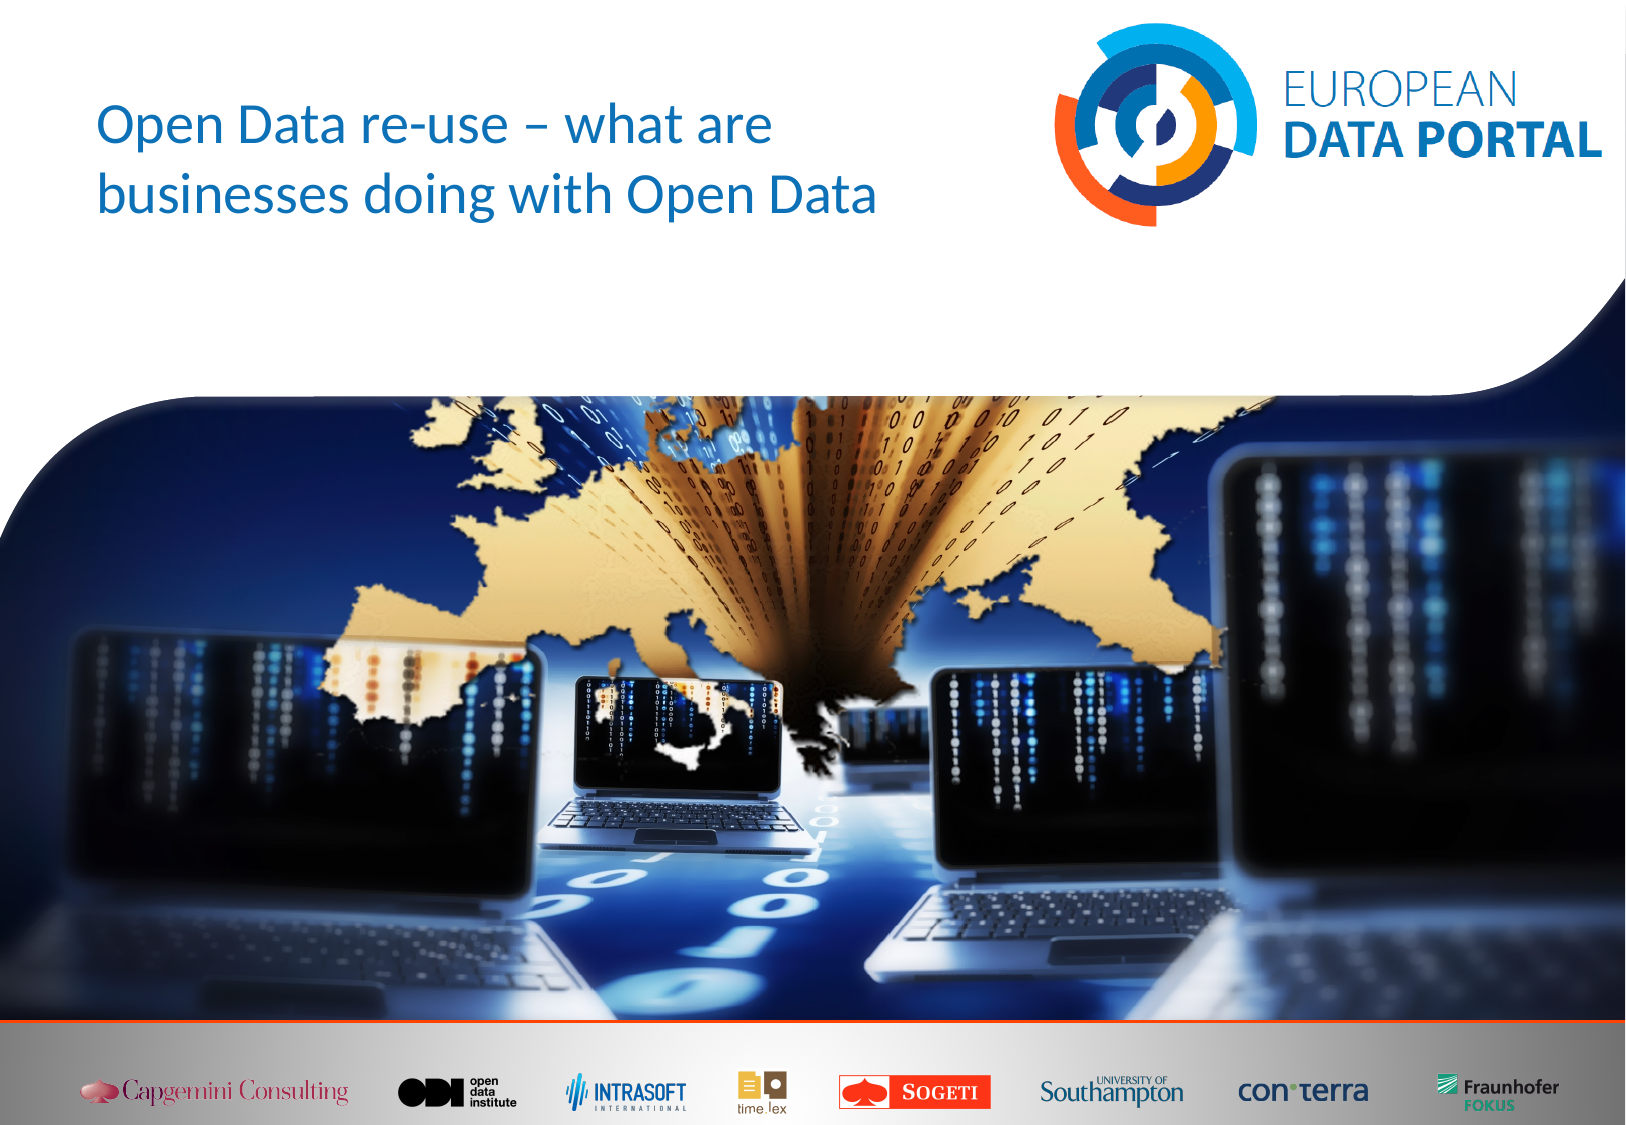

# Open Data re-use – what are businesses doing with Open Data